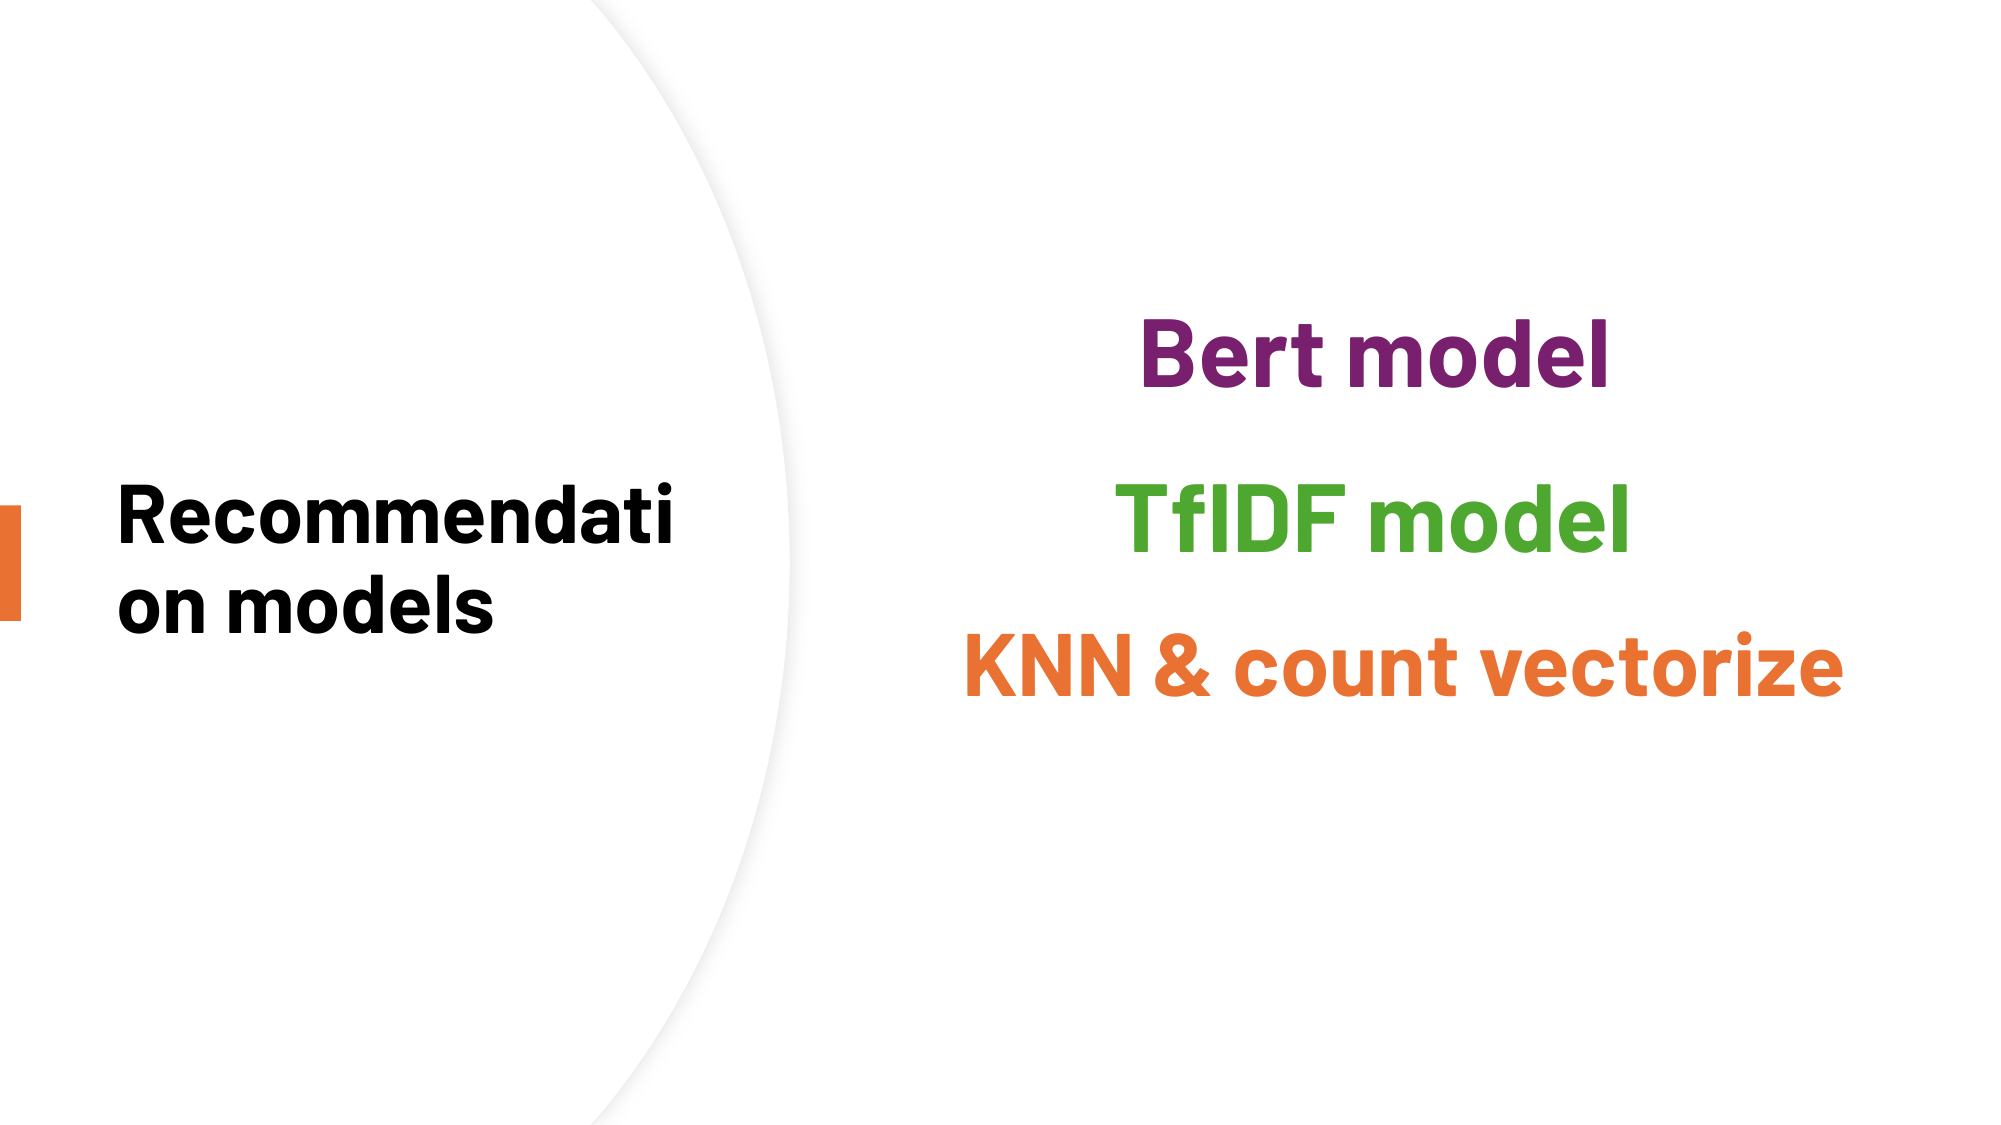

Recommendation models
Bert model
TfIDF model

KNN & count vectorize